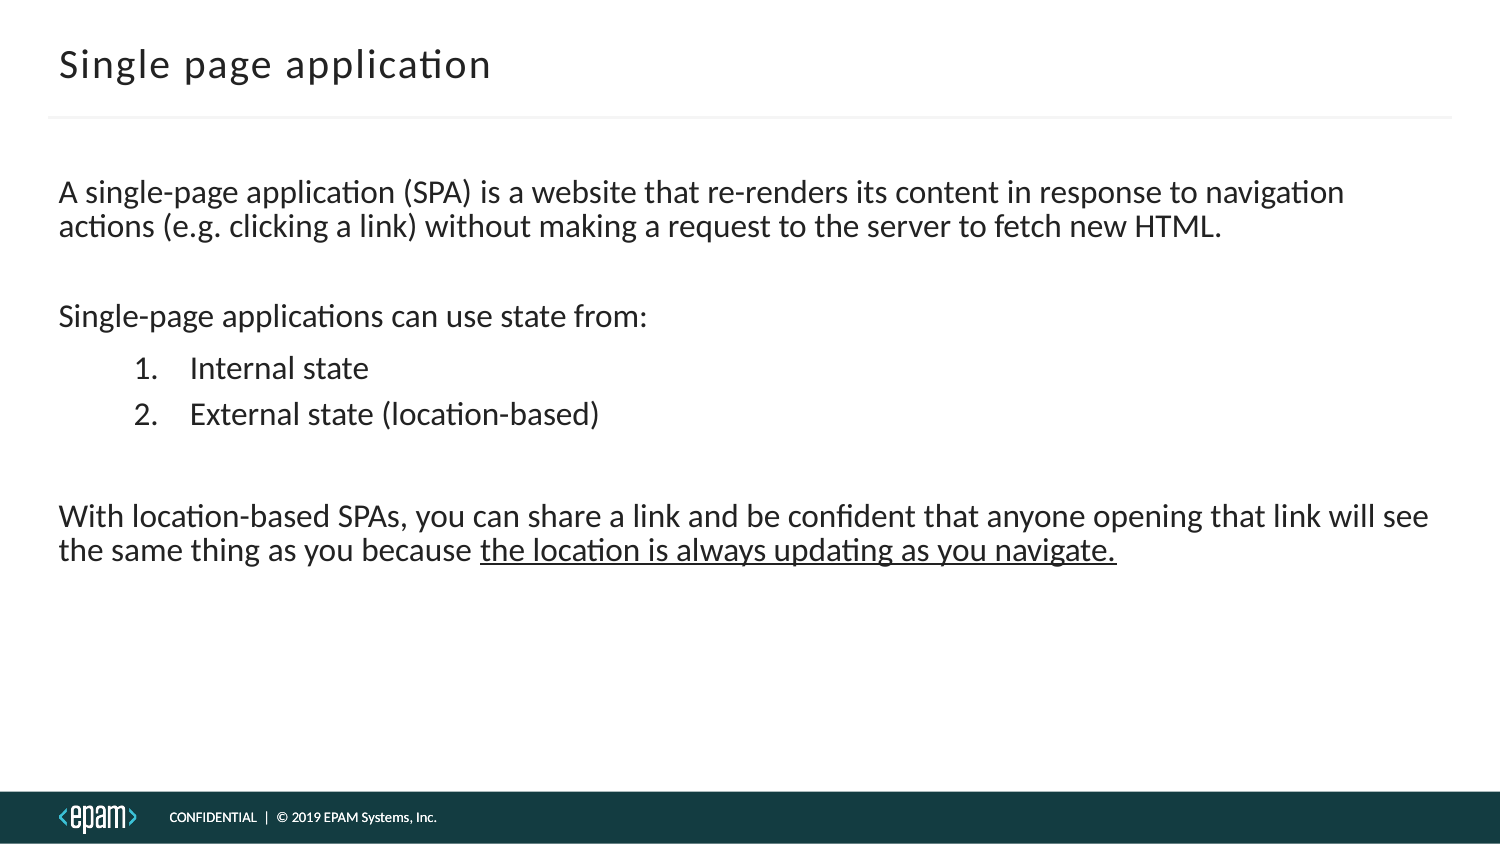

# Single page application
A single-page application (SPA) is a website that re-renders its content in response to navigation actions (e.g. clicking a link) without making a request to the server to fetch new HTML.

Single-page applications can use state from:
Internal state
External state (location-based)

With location-based SPAs, you can share a link and be confident that anyone opening that link will see the same thing as you because the location is always updating as you navigate.

CONFIDENTIAL  |  © 2019 EPAM Systems, Inc.